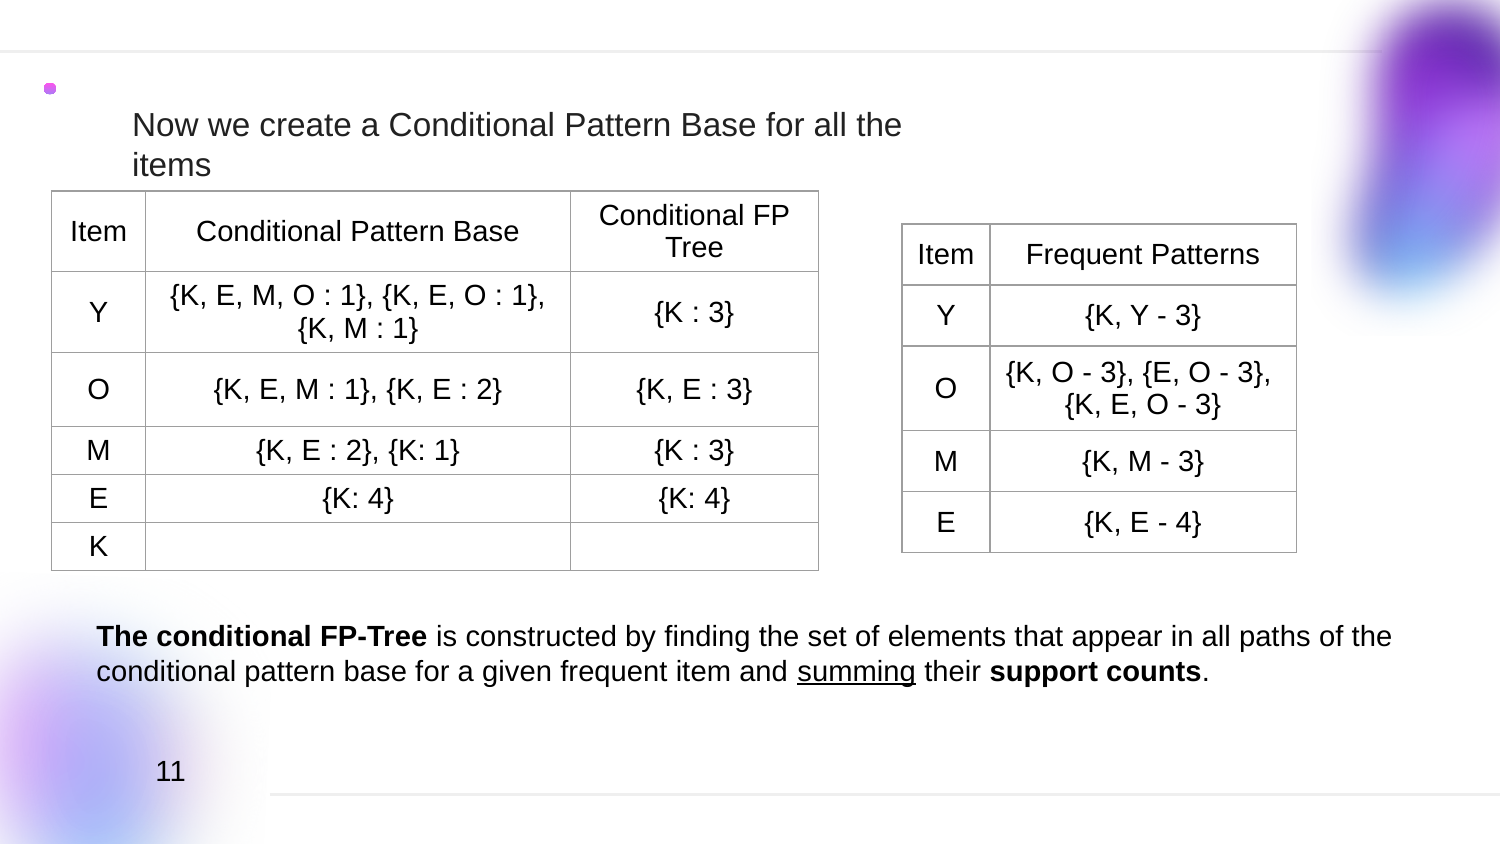

Now we create a Conditional Pattern Base for all the items
| Item | Conditional Pattern Base | Conditional FP Tree |
| --- | --- | --- |
| Y | {K, E, M, O : 1}, {K, E, O : 1}, {K, M : 1} | {K : 3} |
| O | {K, E, M : 1}, {K, E : 2} | {K, E : 3} |
| M | {K, E : 2}, {K: 1} | {K : 3} |
| E | {K: 4} | {K: 4} |
| K |  |  |
| Item | Frequent Patterns |
| --- | --- |
| Y | {K, Y - 3} |
| O | {K, O - 3}, {E, O - 3}, {K, E, O - 3} |
| M | {K, M - 3} |
| E | {K, E - 4} |
The conditional FP-Tree is constructed by finding the set of elements that appear in all paths of the conditional pattern base for a given frequent item and summing their support counts.
11